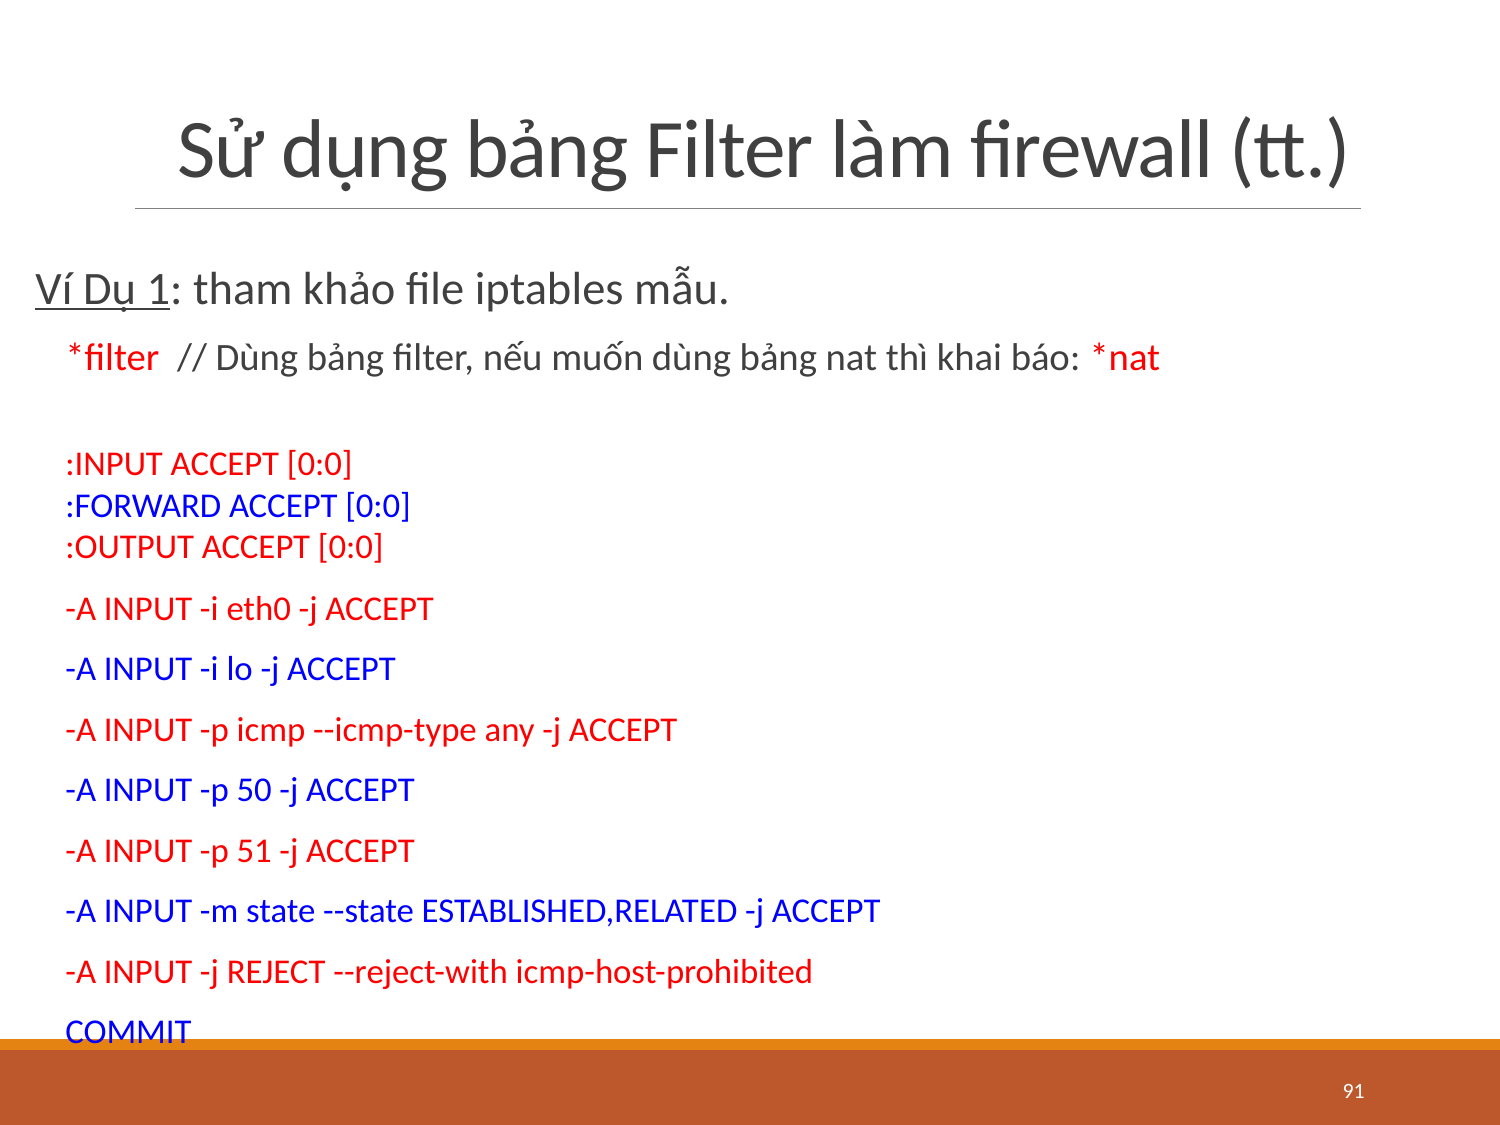

# Sử dụng bảng Filter làm firewall (tt.)
Ví Dụ 1: tham khảo file iptables mẫu.
	*filter  // Dùng bảng filter, nếu muốn dùng bảng nat thì khai báo: *nat

	:INPUT ACCEPT [0:0]
	:FORWARD ACCEPT [0:0]
	:OUTPUT ACCEPT [0:0]
	-A INPUT -i eth0 -j ACCEPT
	-A INPUT -i lo -j ACCEPT
	-A INPUT -p icmp --icmp-type any -j ACCEPT
	-A INPUT -p 50 -j ACCEPT
	-A INPUT -p 51 -j ACCEPT
	-A INPUT -m state --state ESTABLISHED,RELATED -j ACCEPT
	-A INPUT -j REJECT --reject-with icmp-host-prohibited
	COMMIT
91